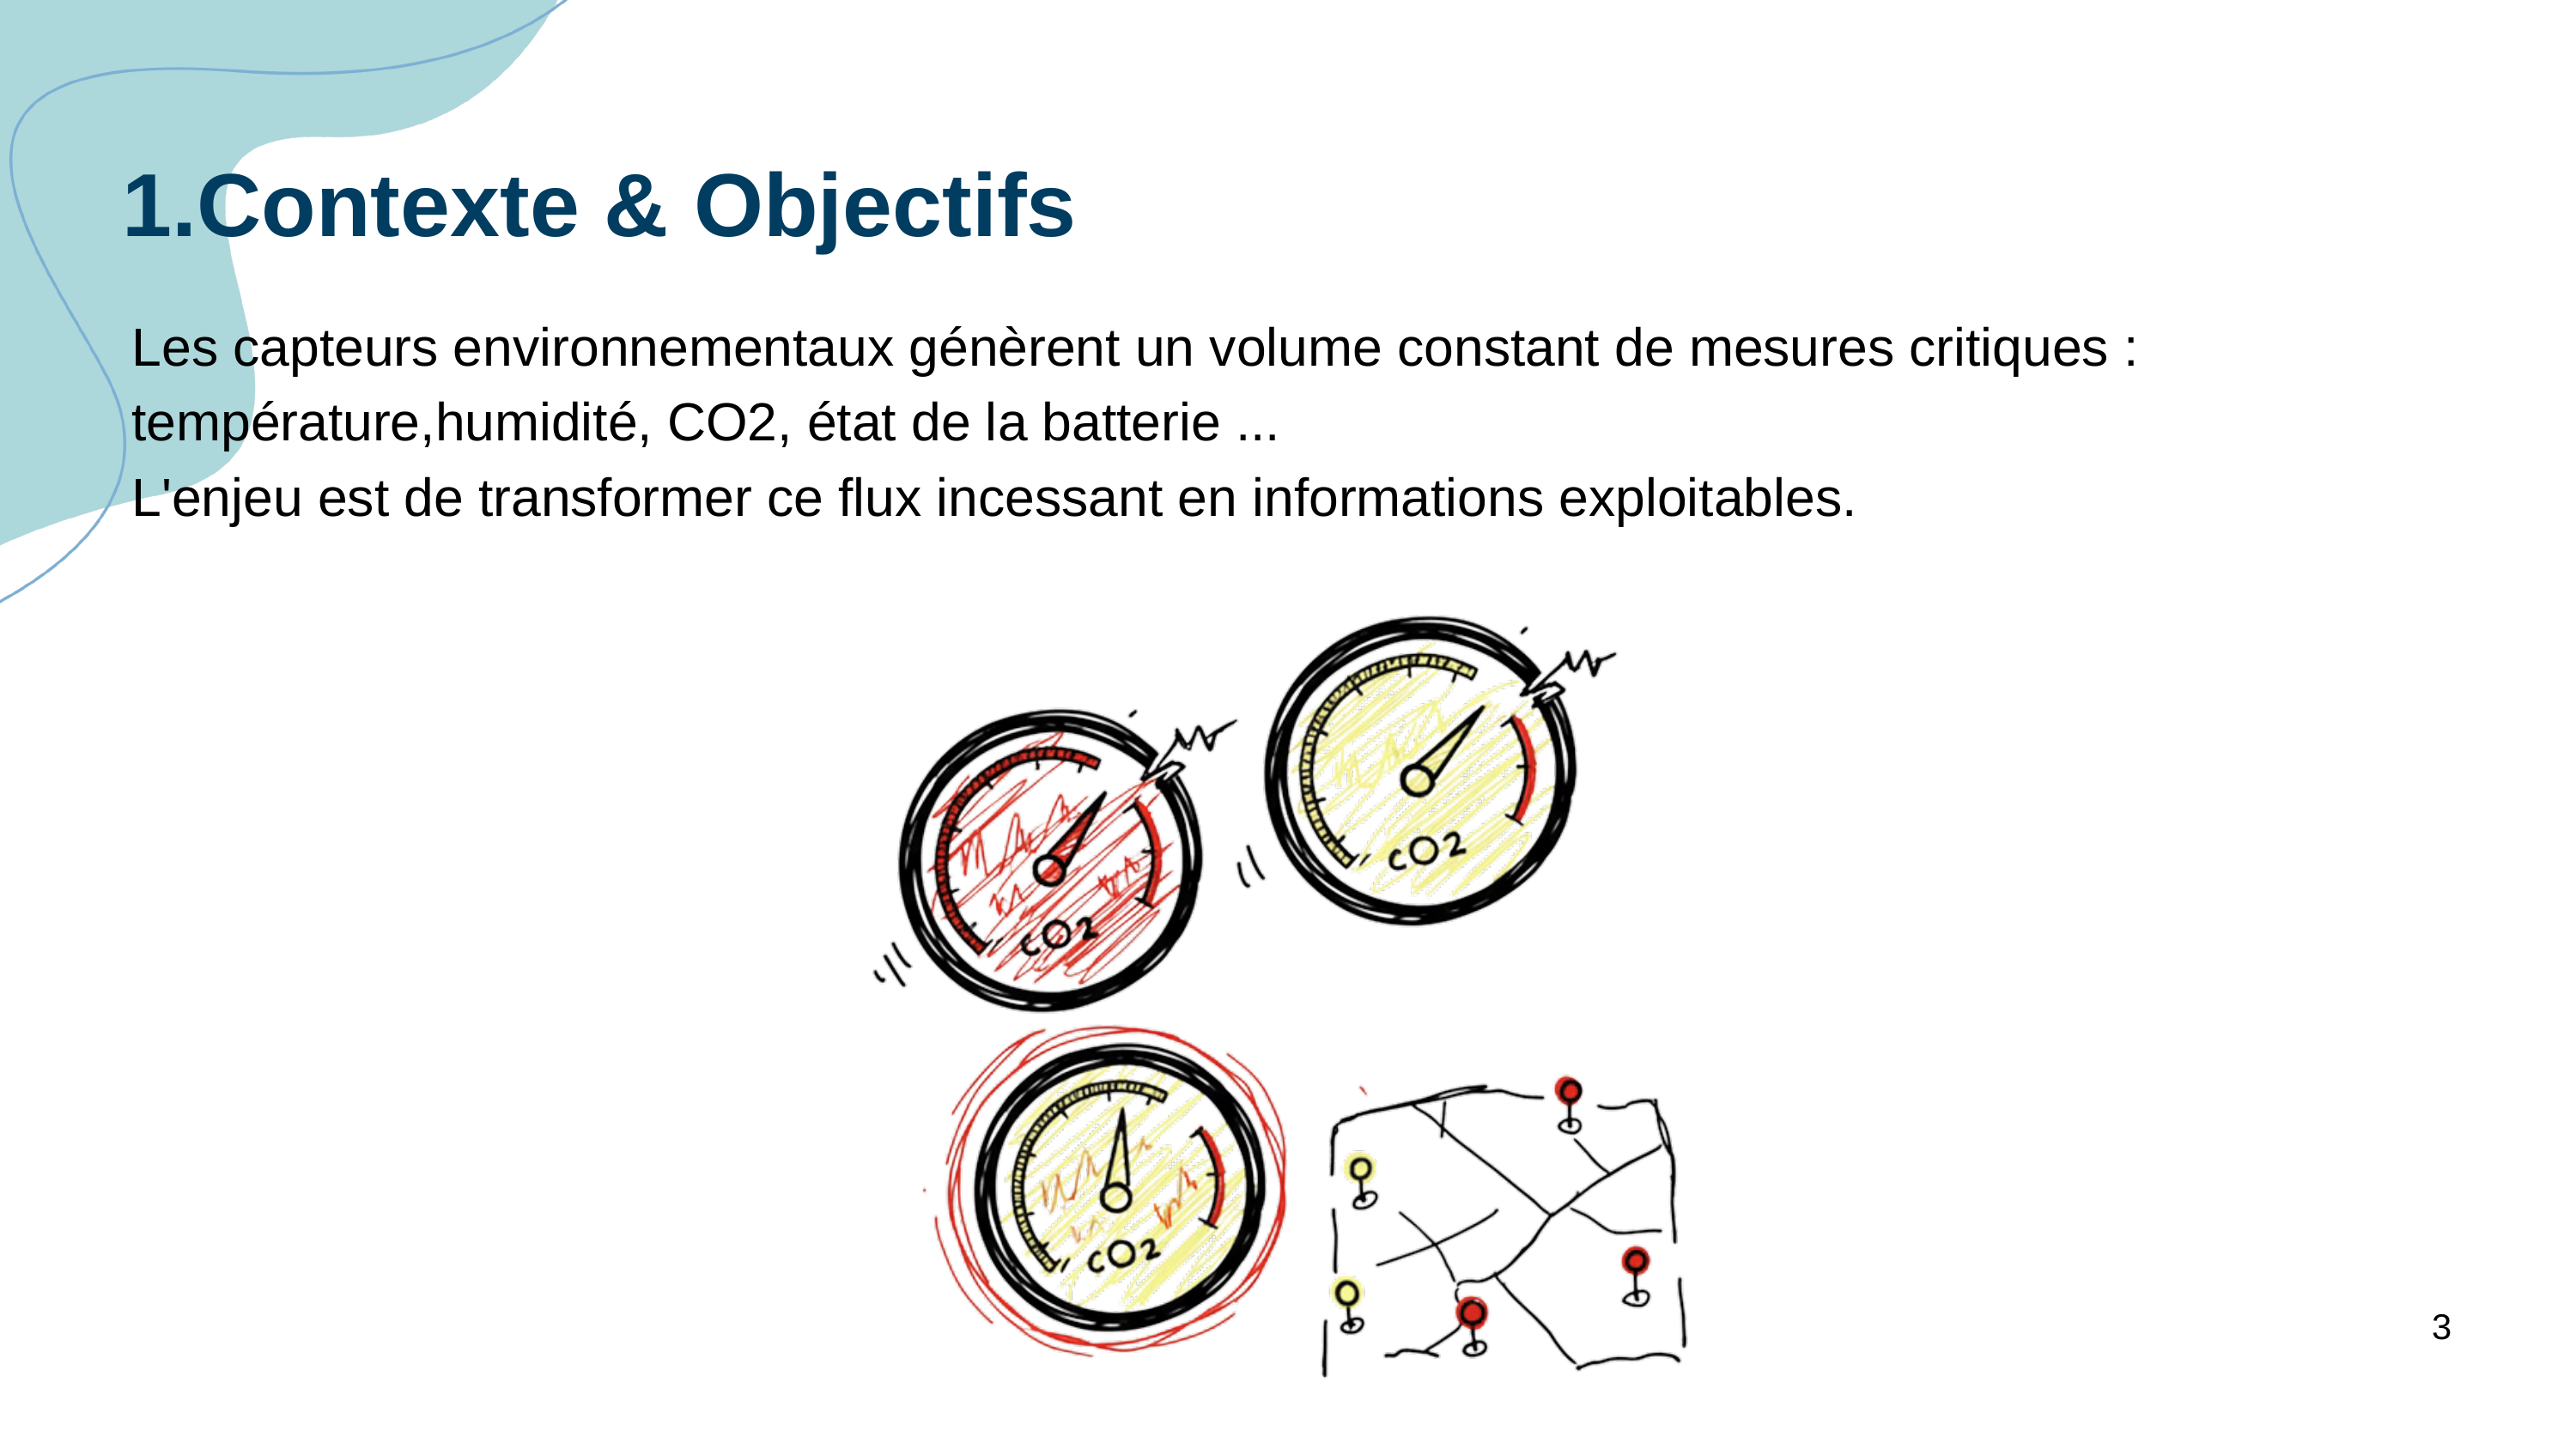

1.Contexte & Objectifs
Les capteurs environnementaux génèrent un volume constant de mesures critiques : température,humidité, CO2, état de la batterie ...
L'enjeu est de transformer ce flux incessant en informations exploitables.

3